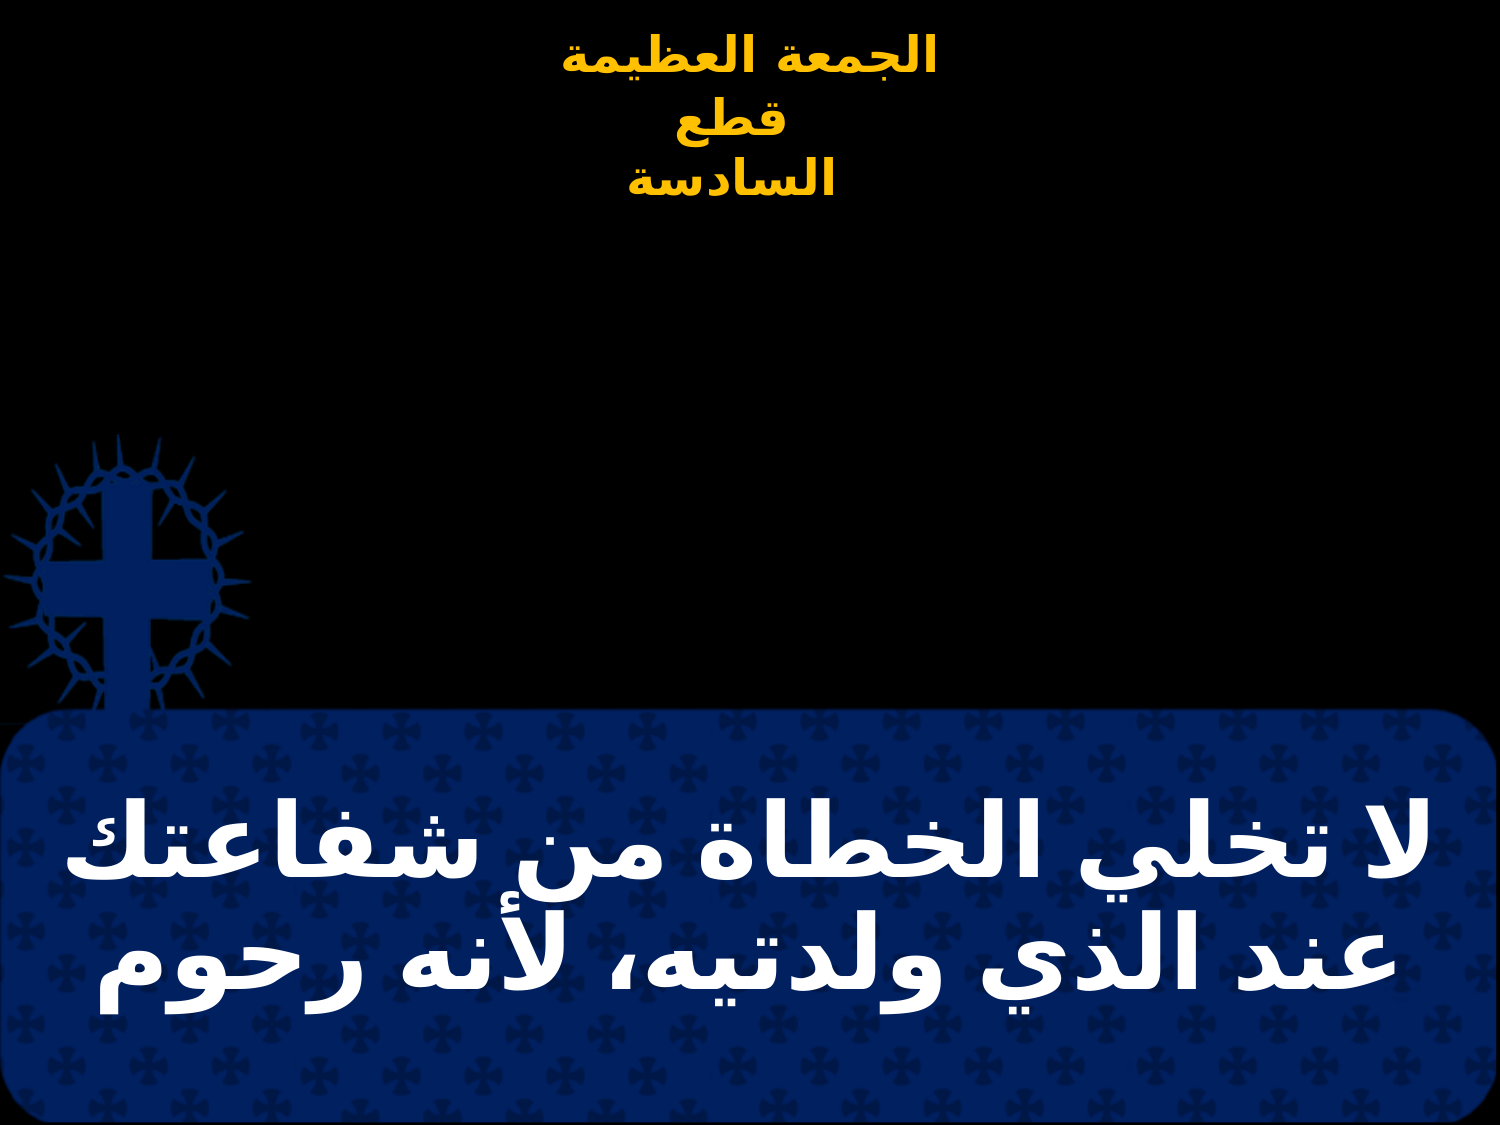

لا تخلي الخطاة من شفاعتك
عند الذي ولدتيه، لأنه رحوم